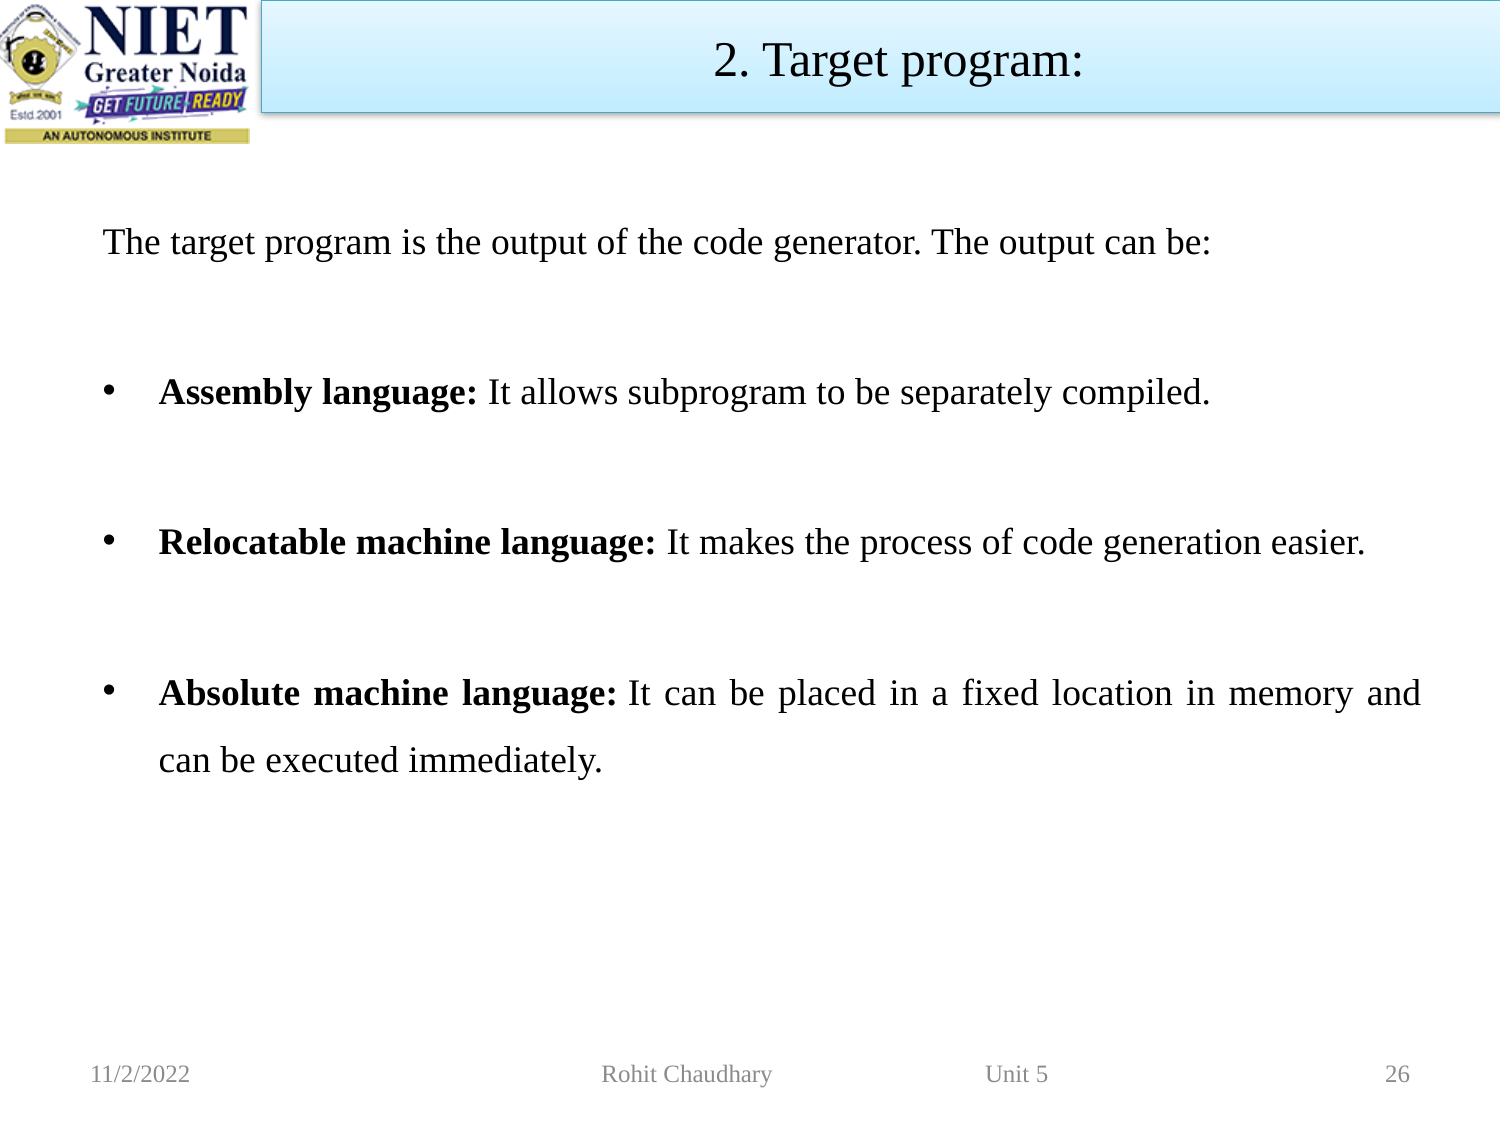

2. Target program:
The target program is the output of the code generator. The output can be:

Assembly language: It allows subprogram to be separately compiled.

Relocatable machine language: It makes the process of code generation easier.

Absolute machine language: It can be placed in a fixed location in memory and can be executed immediately.

11/2/2022
Rohit Chaudhary                                  Unit 5
26